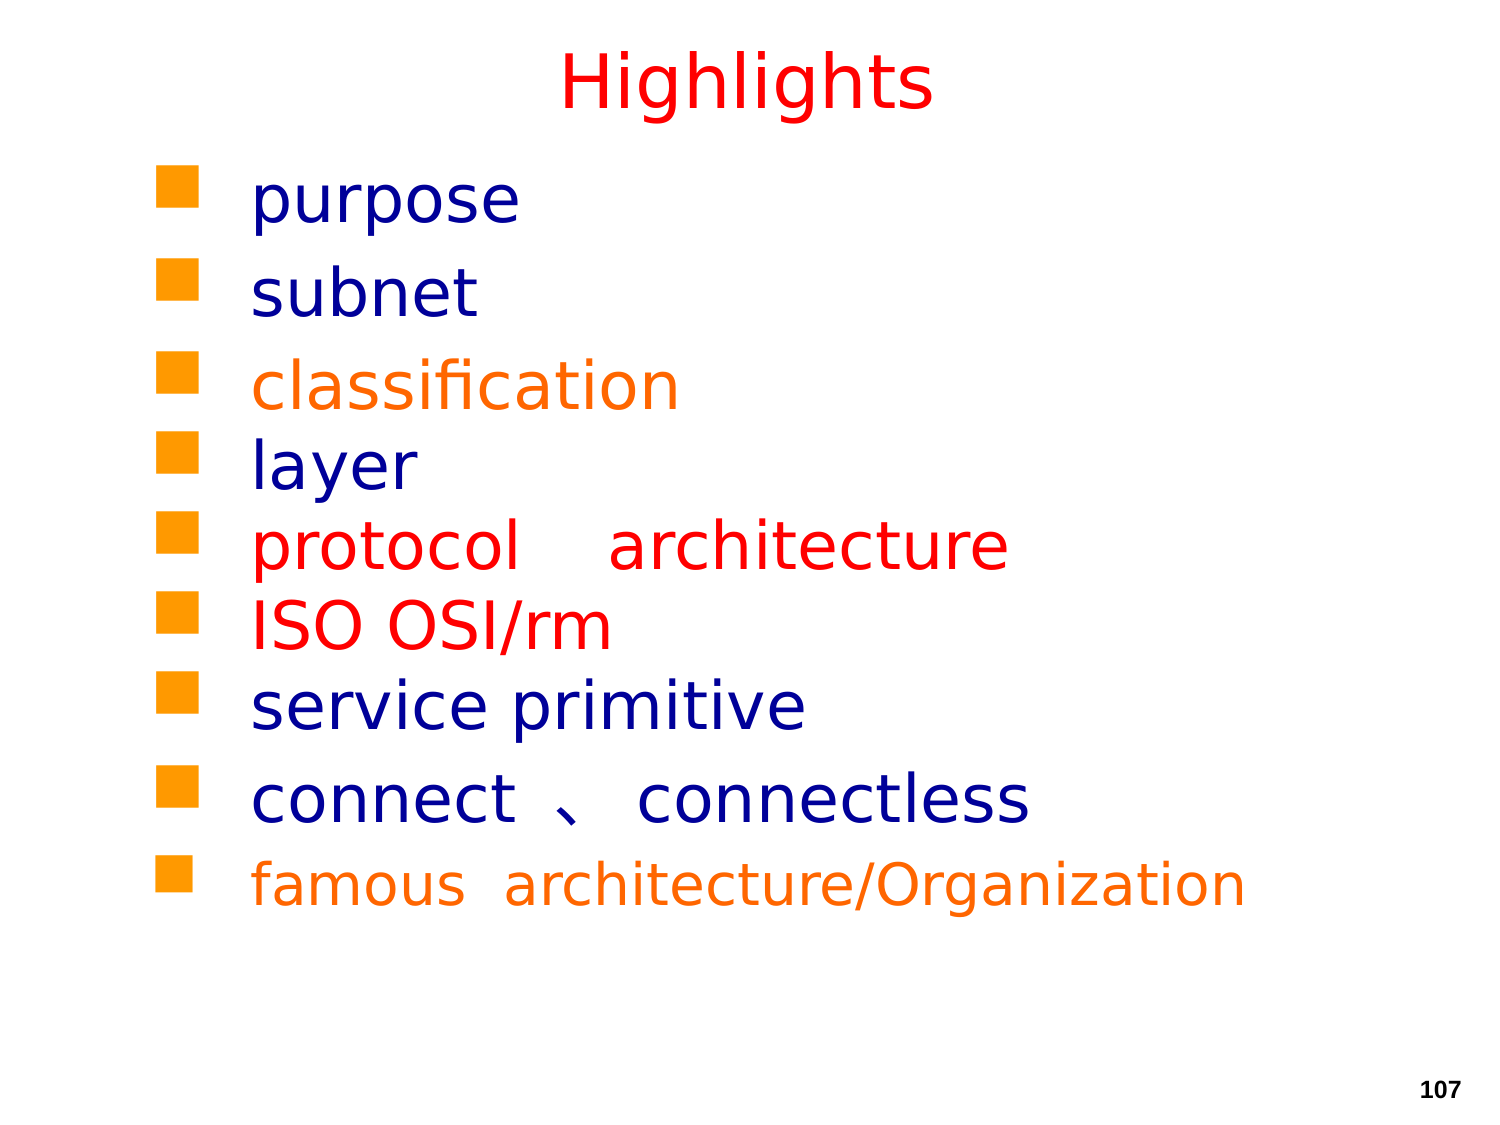

# Highlights
purpose
subnet
classification
layer
protocol    architecture
ISO OSI/rm
service primitive
connect 、connectless
famous  architecture/Organization